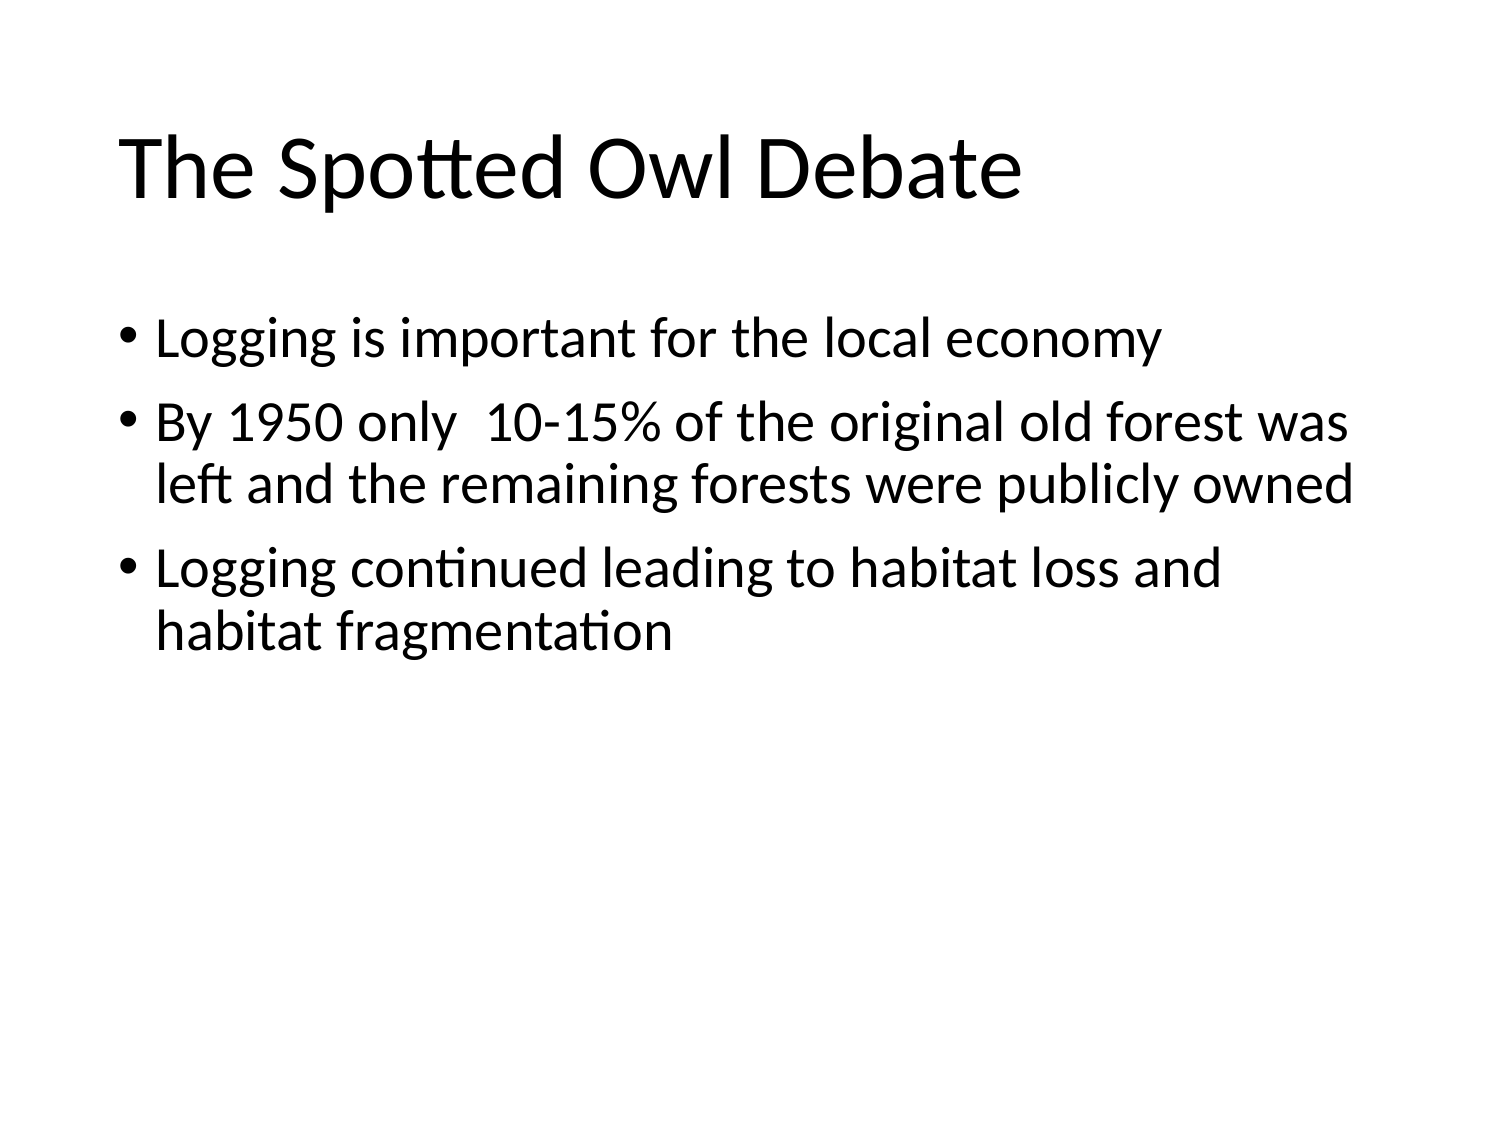

# The Spotted Owl Debate
Logging is important for the local economy
By 1950 only  10-15% of the original old forest was left and the remaining forests were publicly owned
Logging continued leading to habitat loss and habitat fragmentation